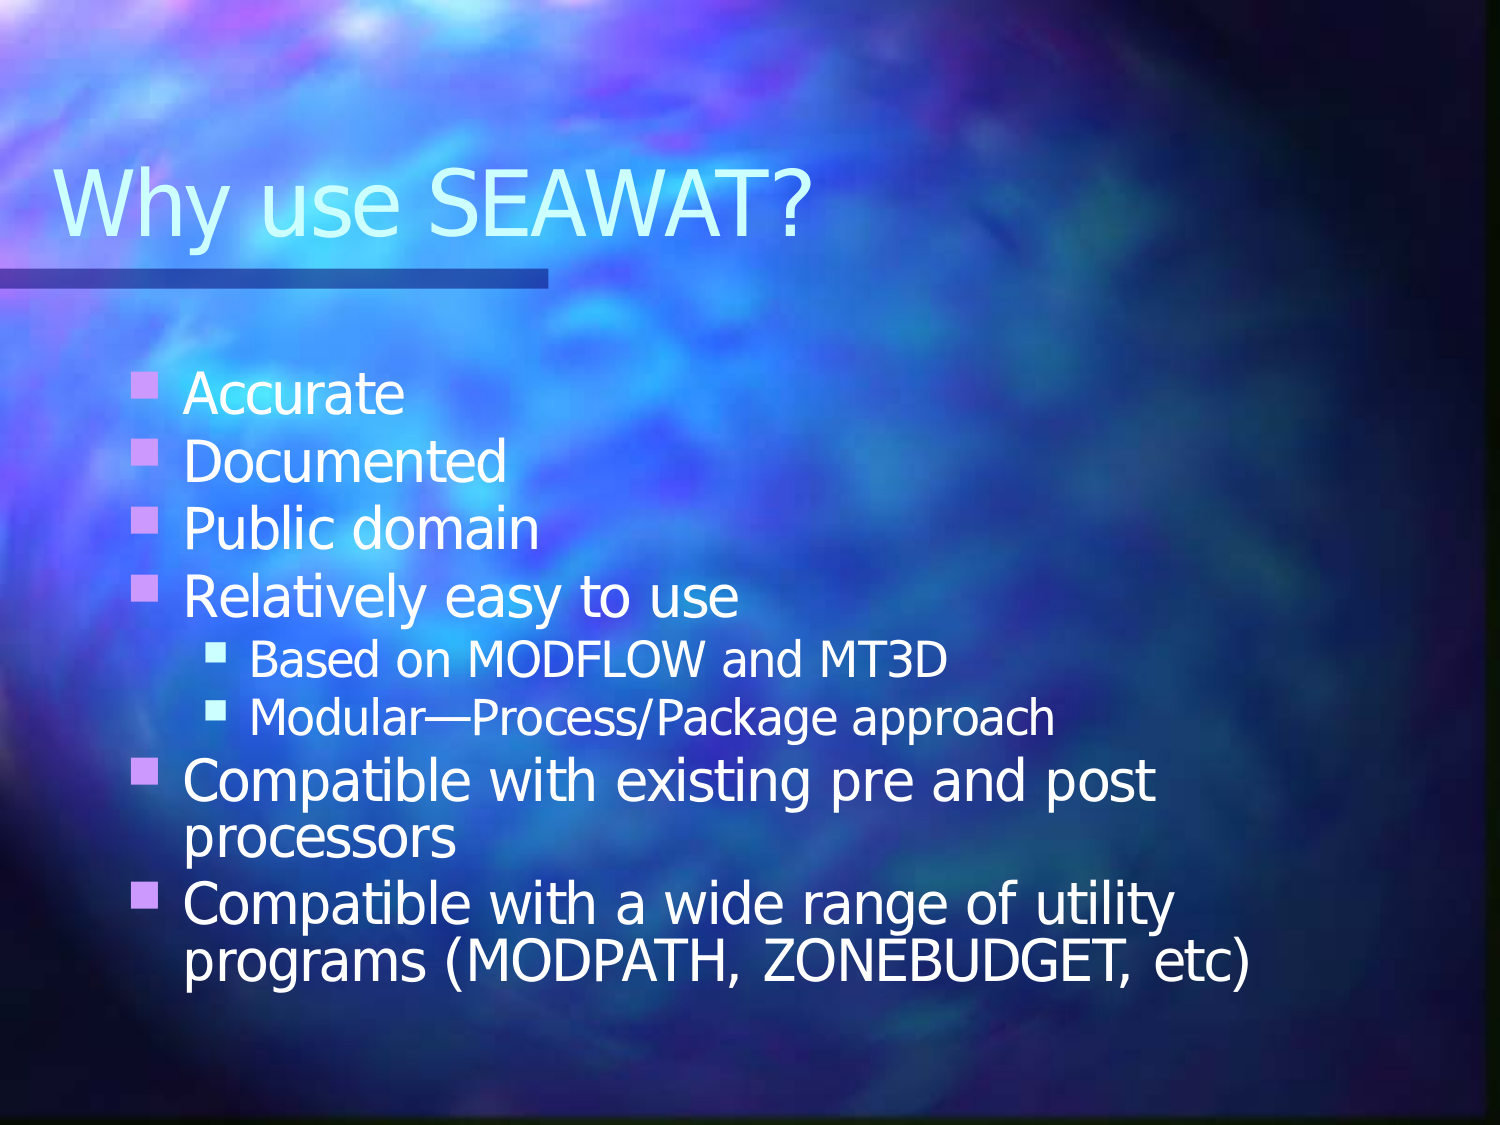

# Why use SEAWAT?
Accurate
Documented
Public domain
Relatively easy to use
Based on MODFLOW and MT3D
Modular—Process/Package approach
Compatible with existing pre and post processors
Compatible with a wide range of utility programs (MODPATH, ZONEBUDGET, etc)